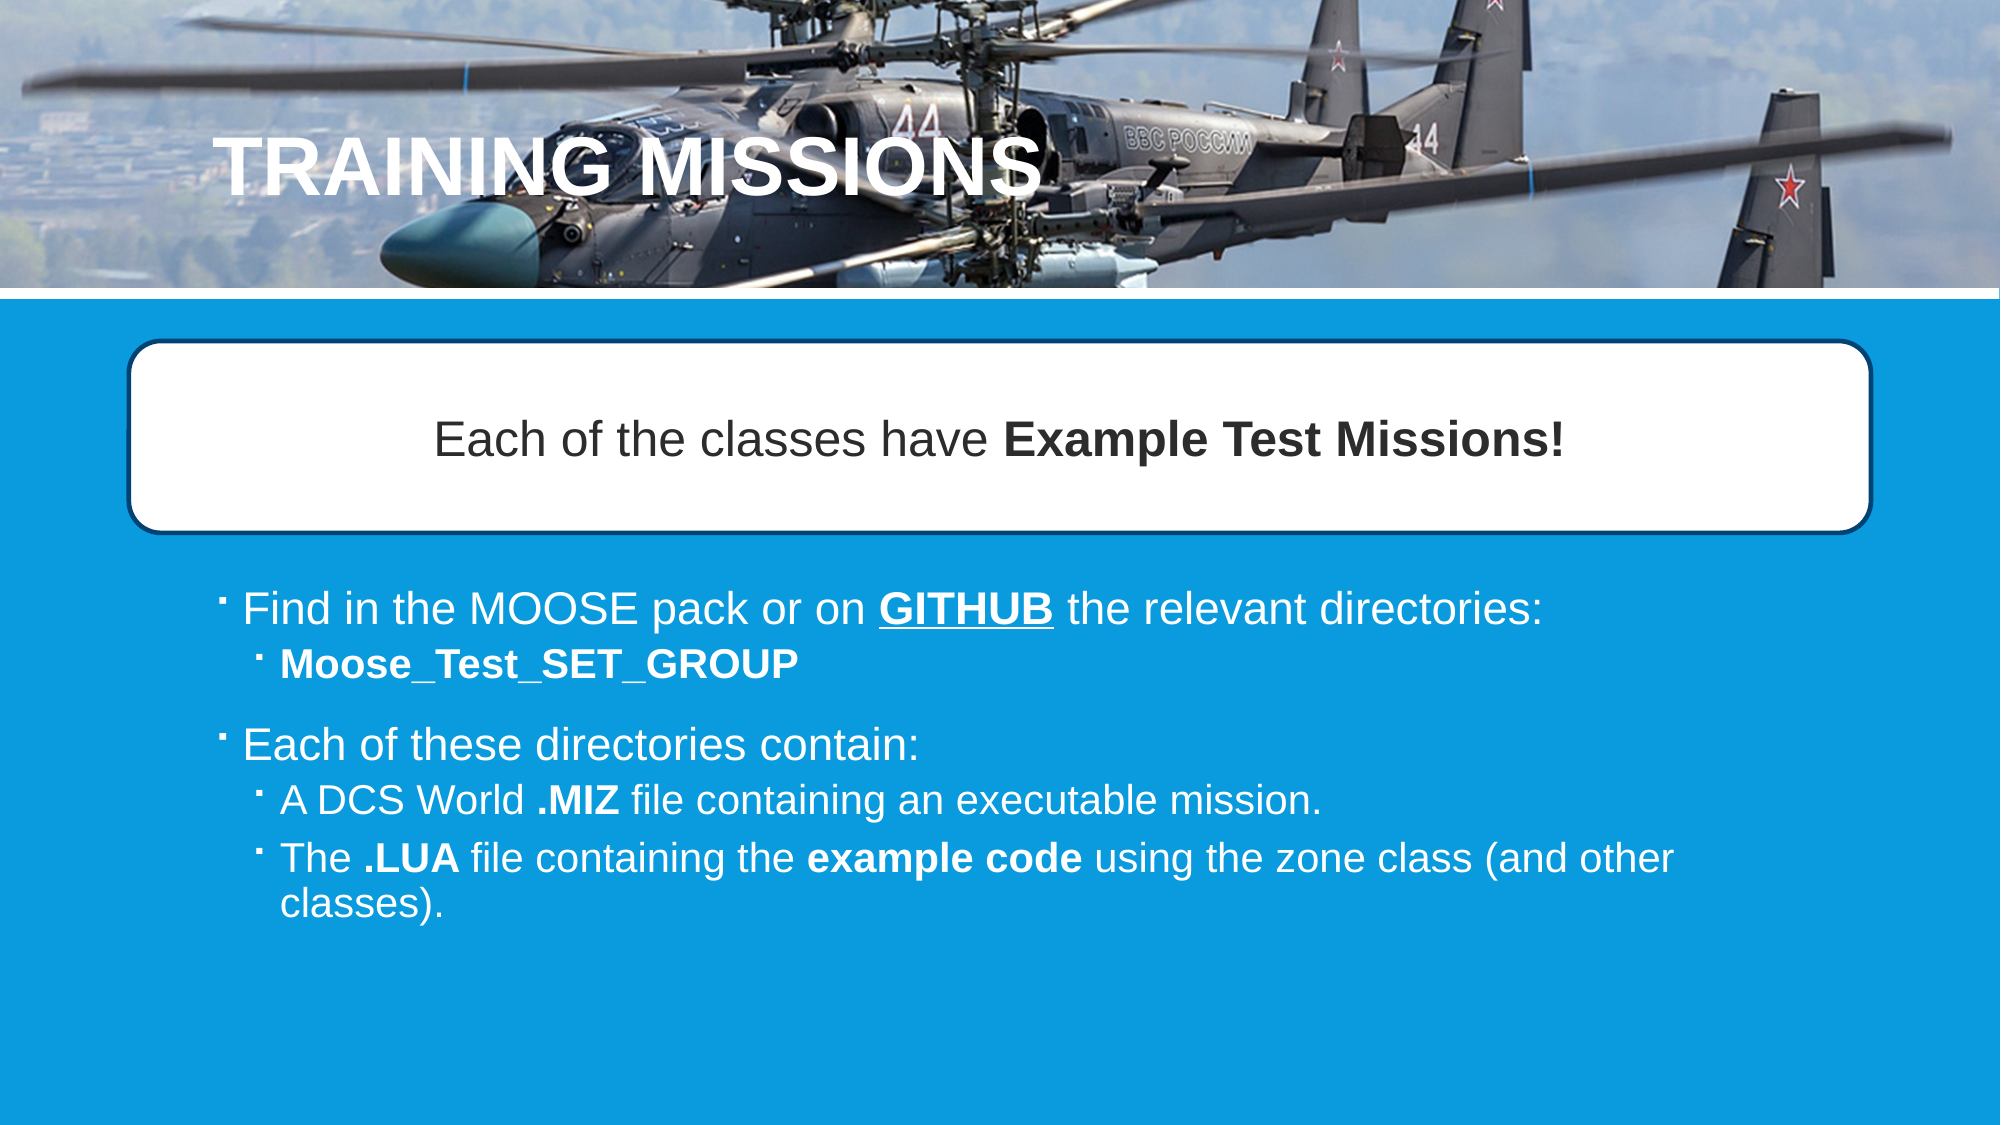

# Training missions
Each of the classes have Example Test Missions!
Find in the MOOSE pack or on GITHUB the relevant directories:
Moose_Test_SET_GROUP
Each of these directories contain:
A DCS World .MIZ file containing an executable mission.
The .LUA file containing the example code using the zone class (and other classes).